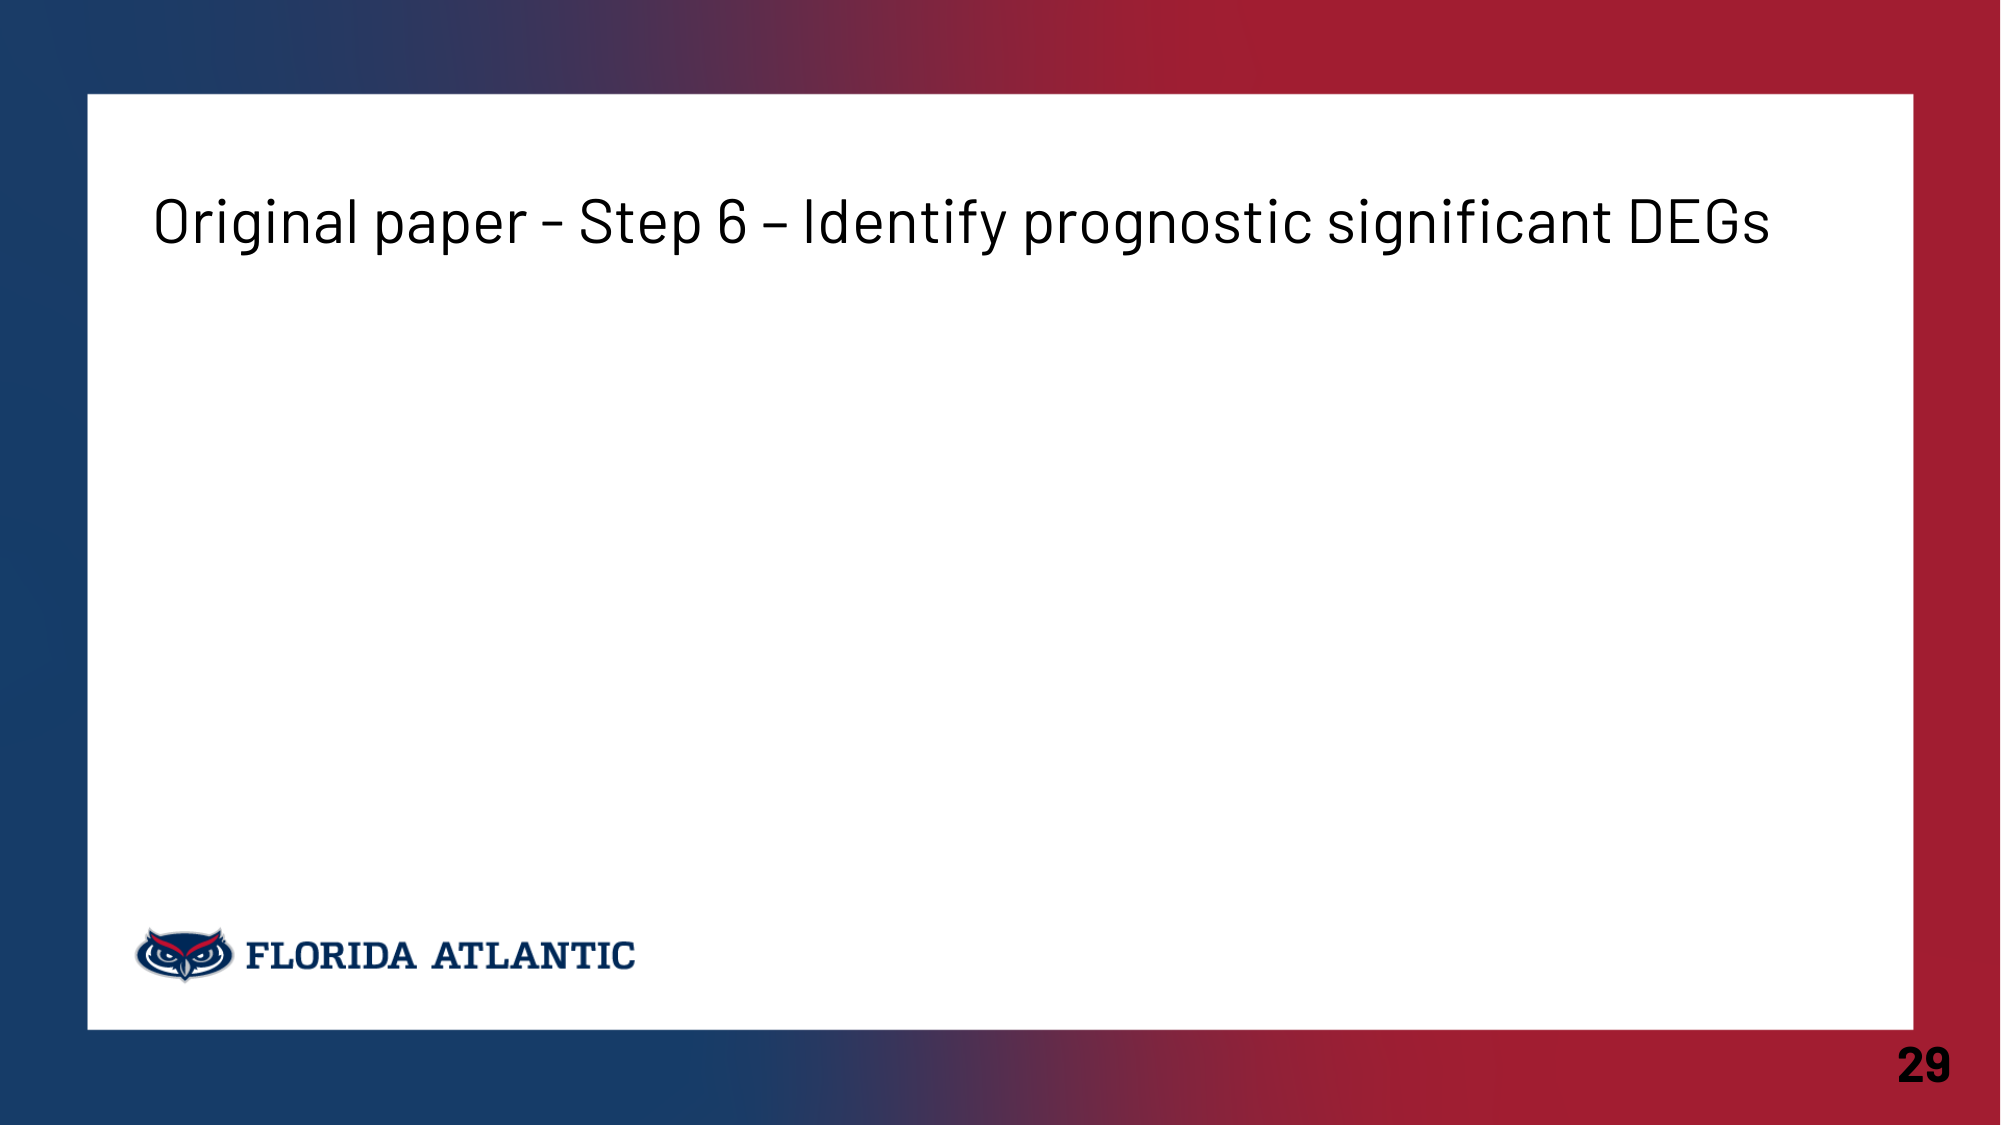

# Original paper - Step 6 – Identify prognostic significant DEGs

29